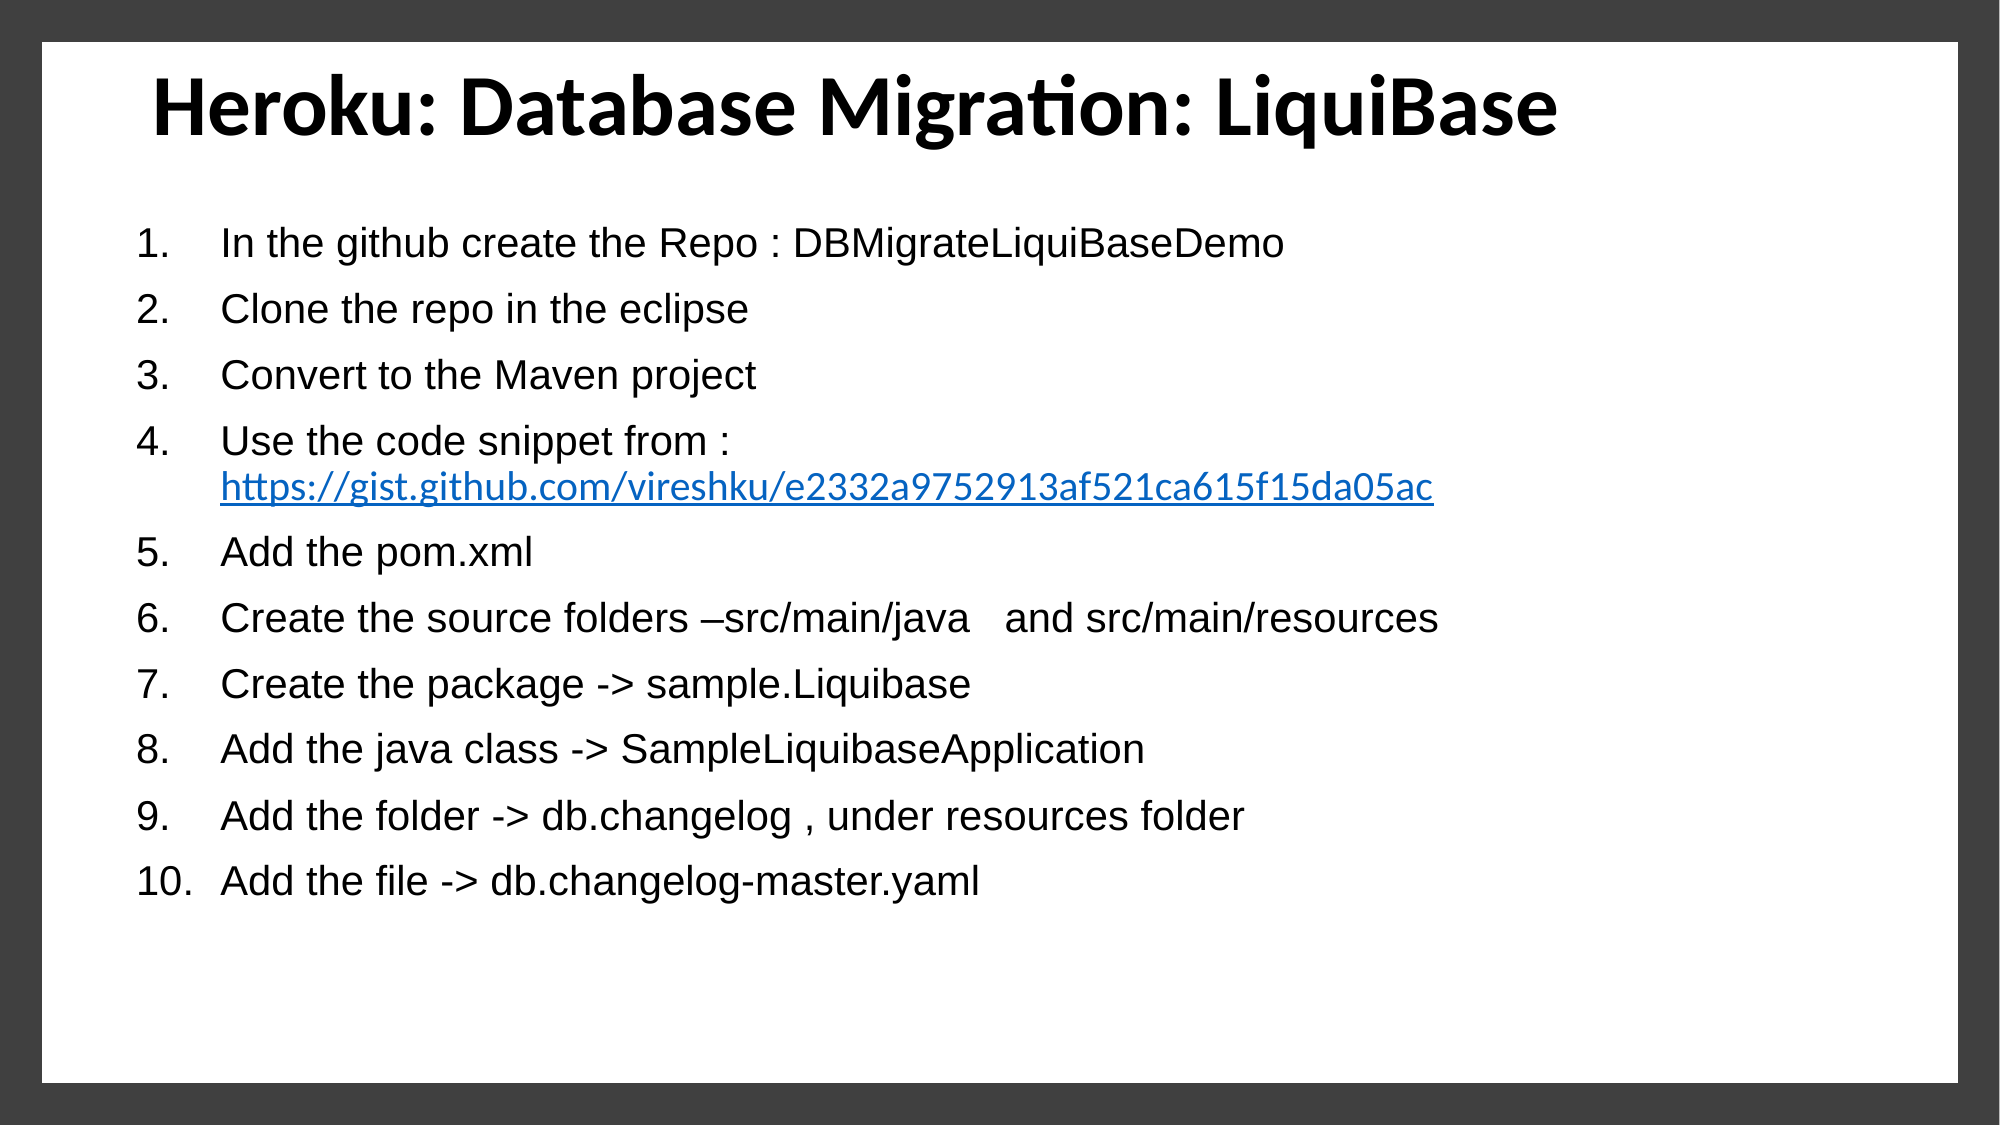

# Heroku: Database Migration: LiquiBase
In the github create the Repo : DBMigrateLiquiBaseDemo
Clone the repo in the eclipse
Convert to the Maven project
Use the code snippet from : https://gist.github.com/vireshku/e2332a9752913af521ca615f15da05ac
Add the pom.xml
Create the source folders –src/main/java   and src/main/resources
Create the package -> sample.Liquibase
Add the java class -> SampleLiquibaseApplication
Add the folder -> db.changelog , under resources folder
Add the file -> db.changelog-master.yaml